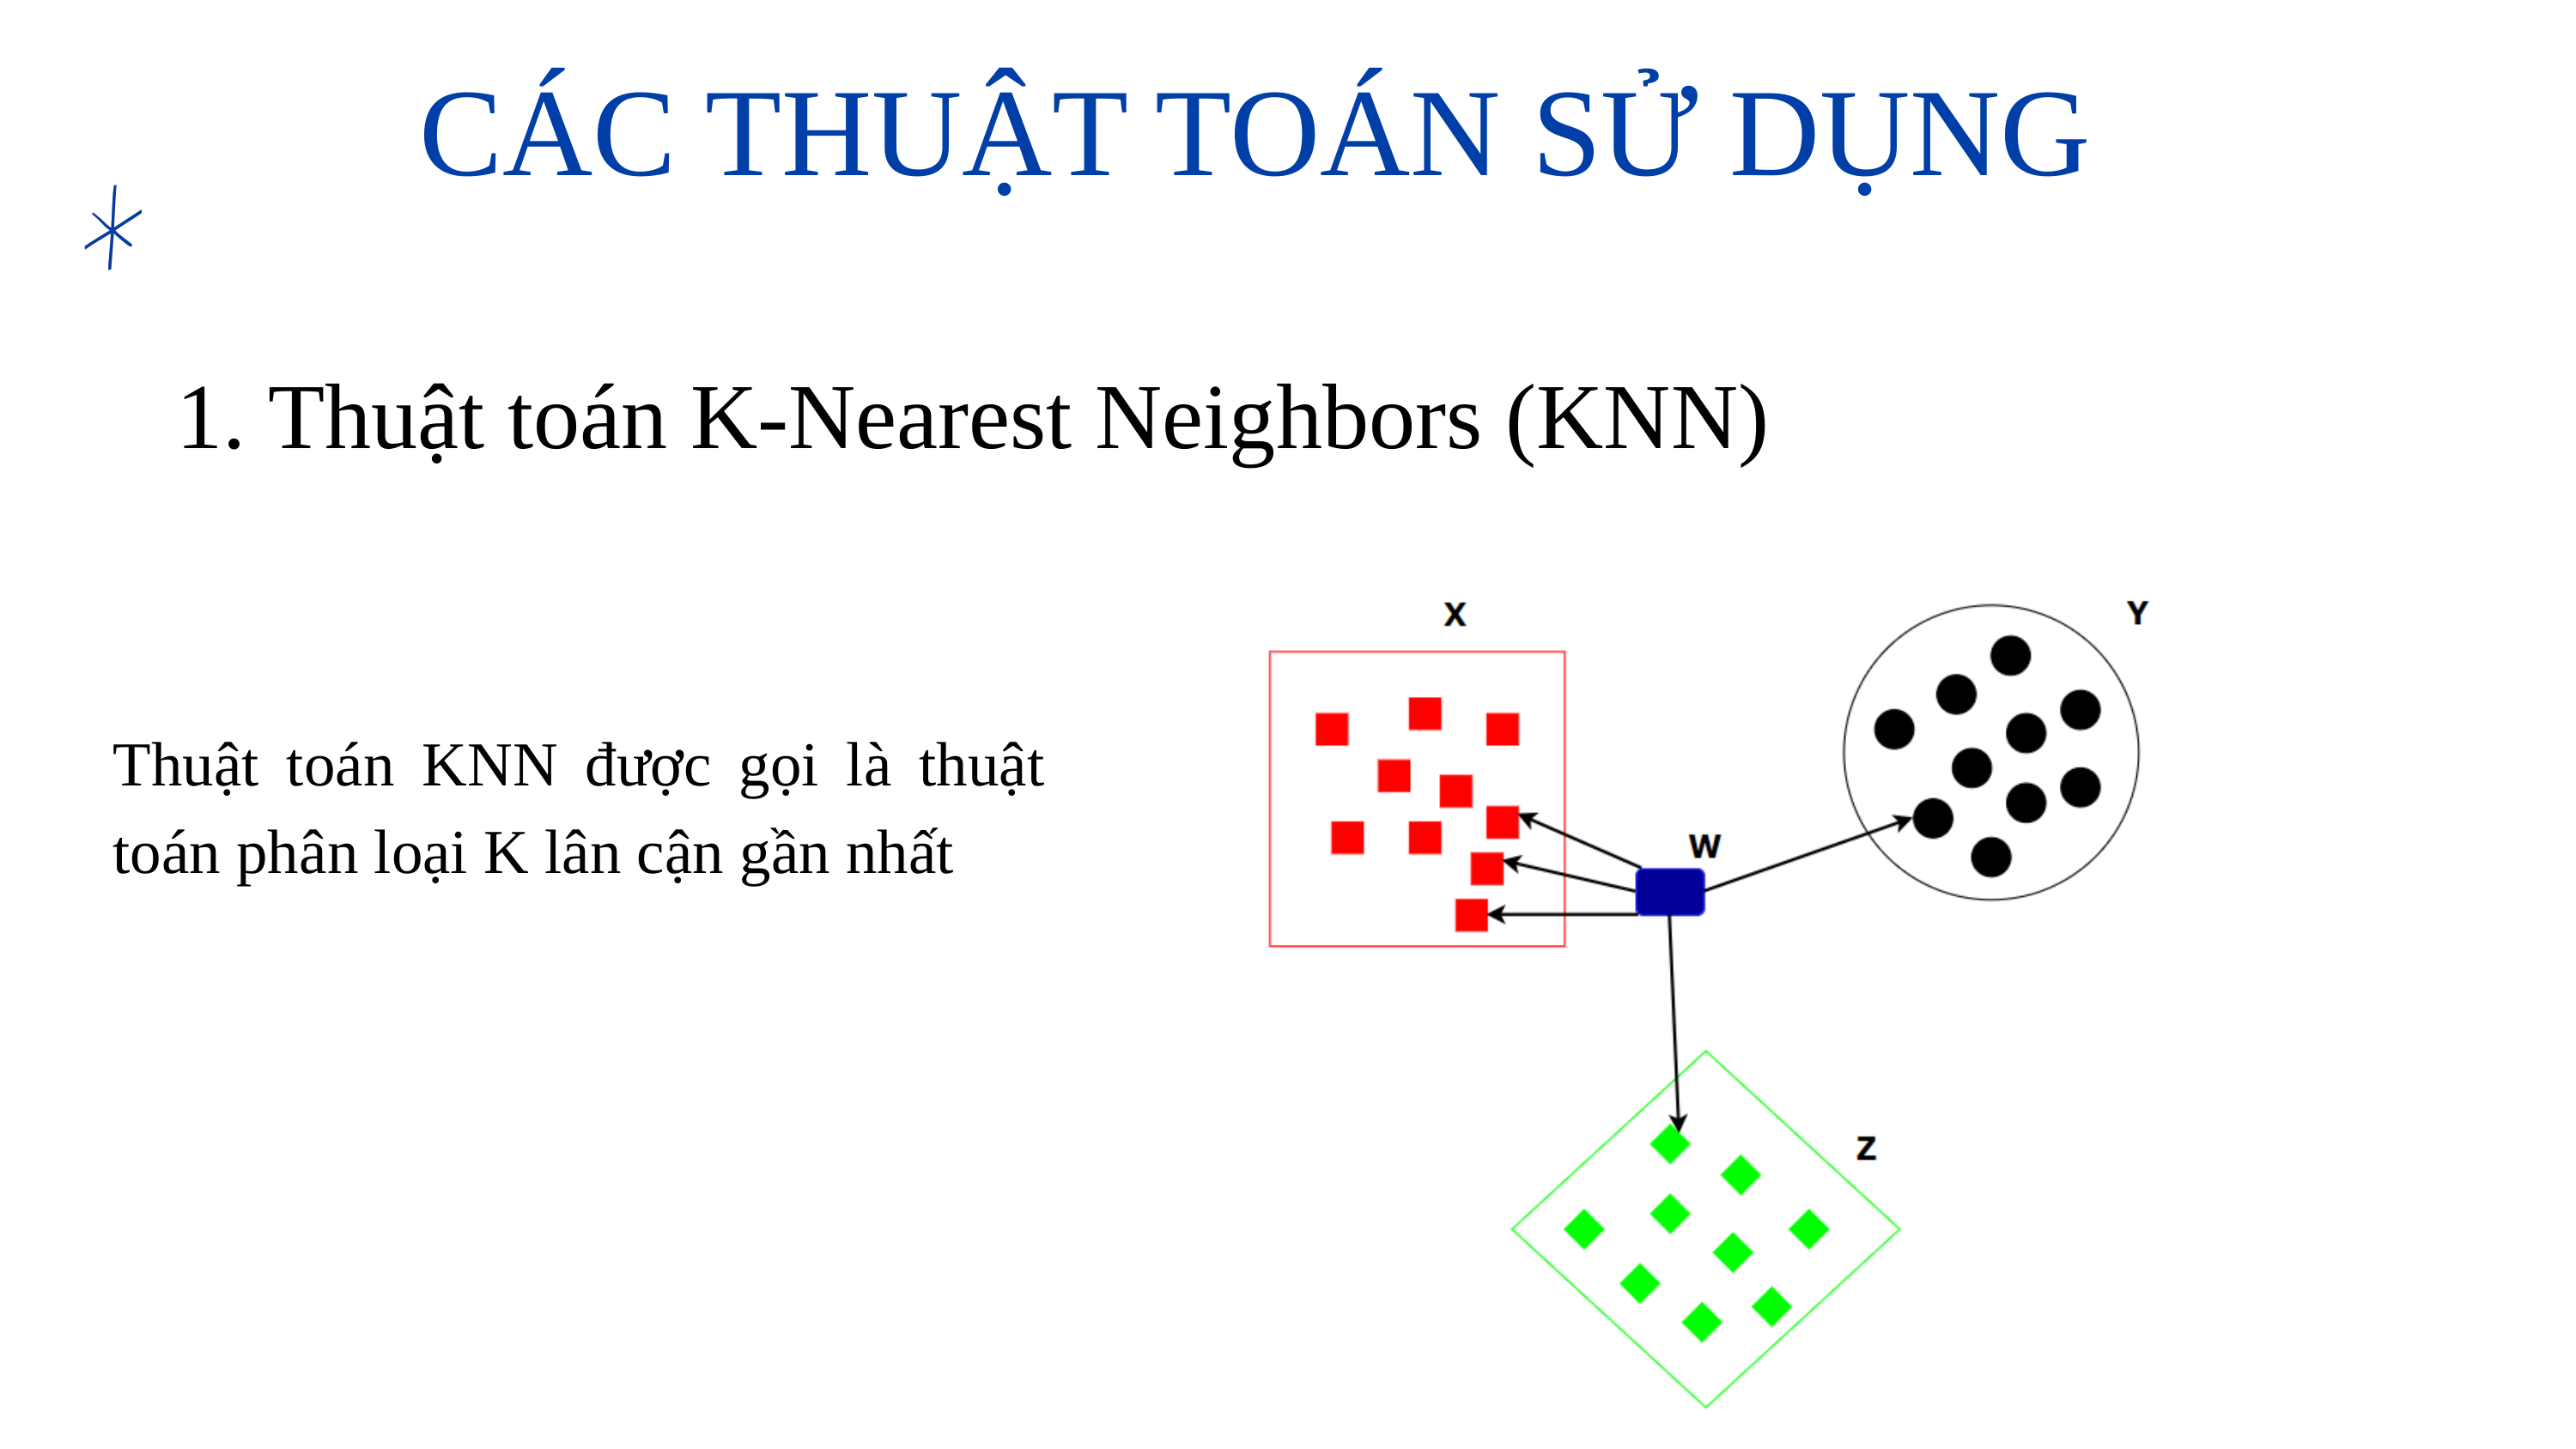

CÁC THUẬT TOÁN SỬ DỤNG

1. Thuật toán K-Nearest Neighbors (KNN)

Thuật toán KNN được gọi là thuật toán phân loại K lân cận gần nhất